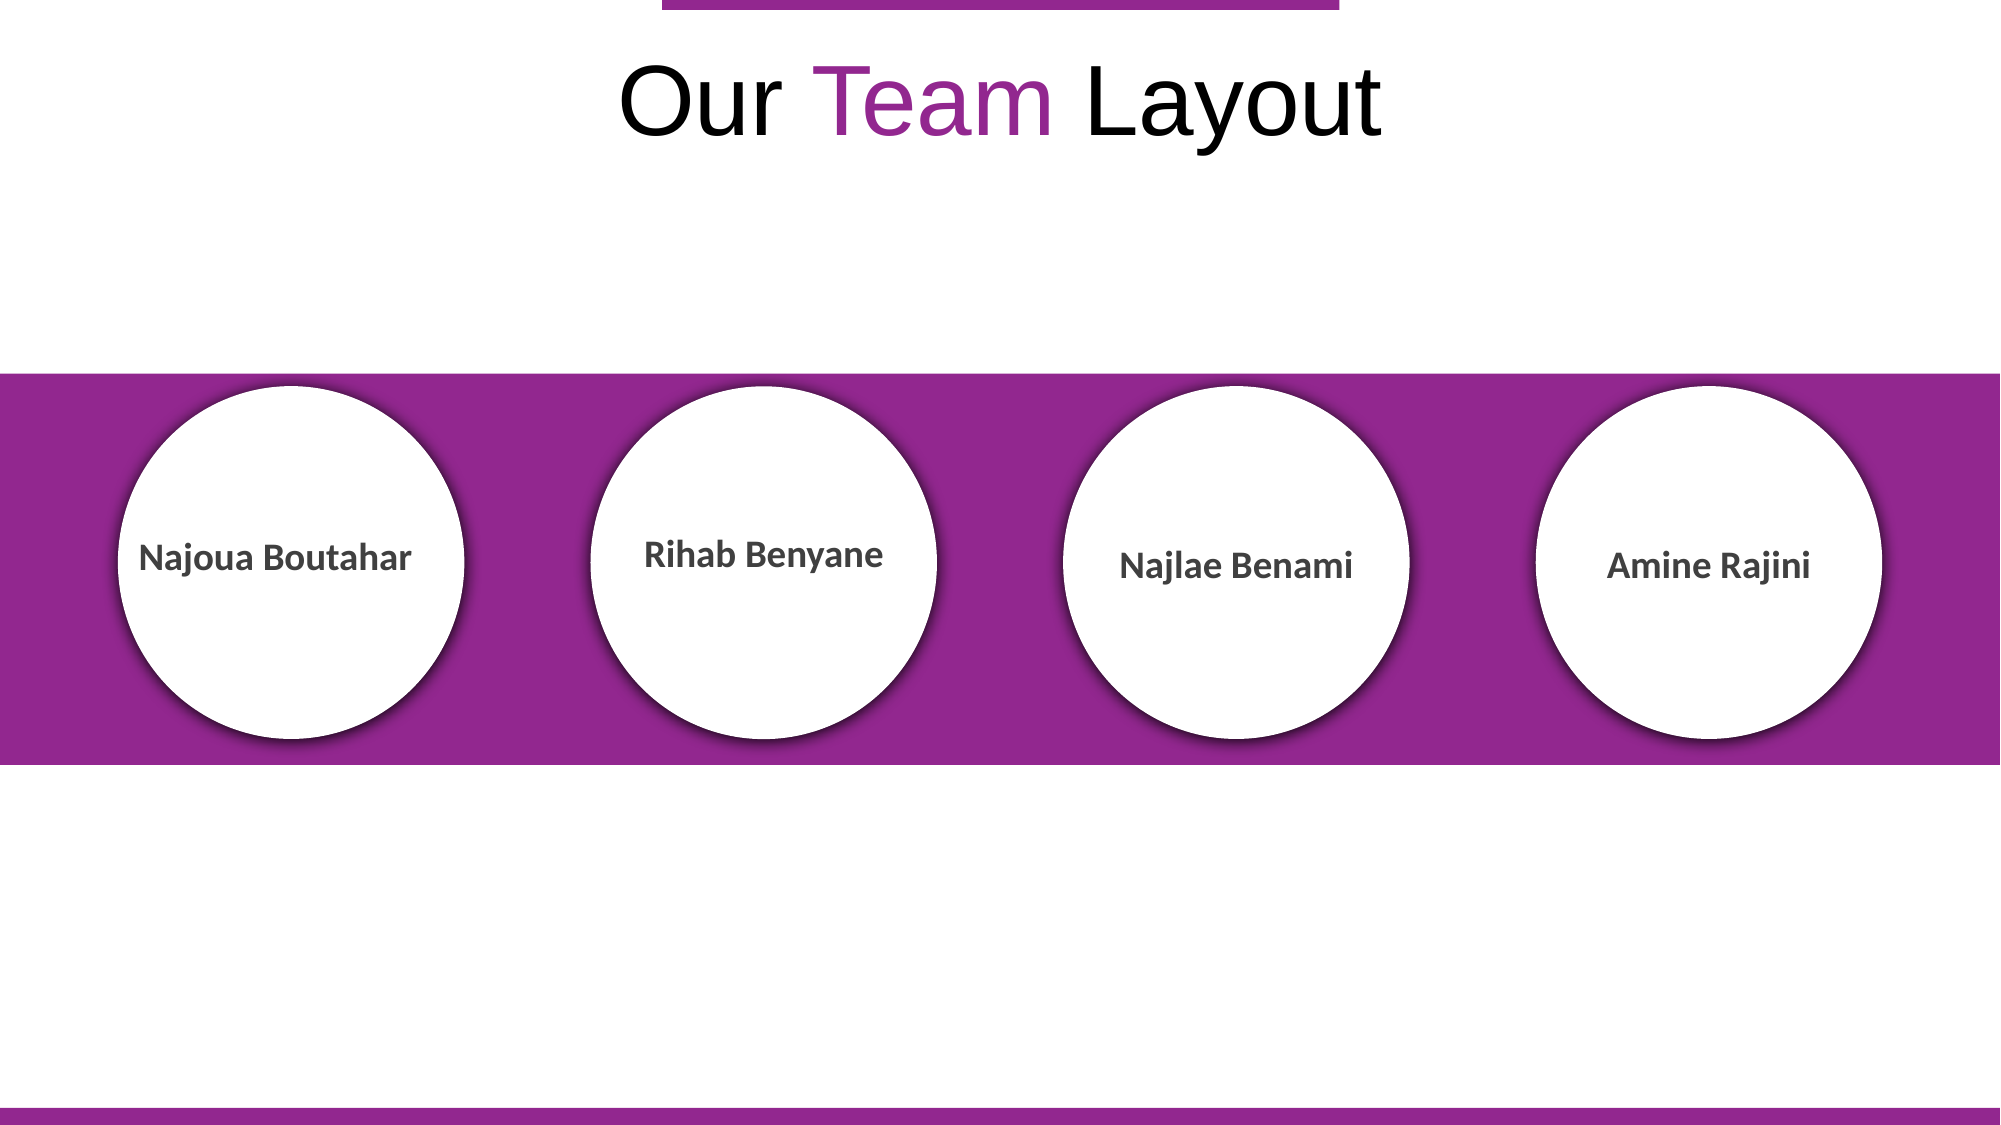

Our Team Layout

Rihab Benyane
Najoua Boutahar
Najlae Benami
Amine Rajini